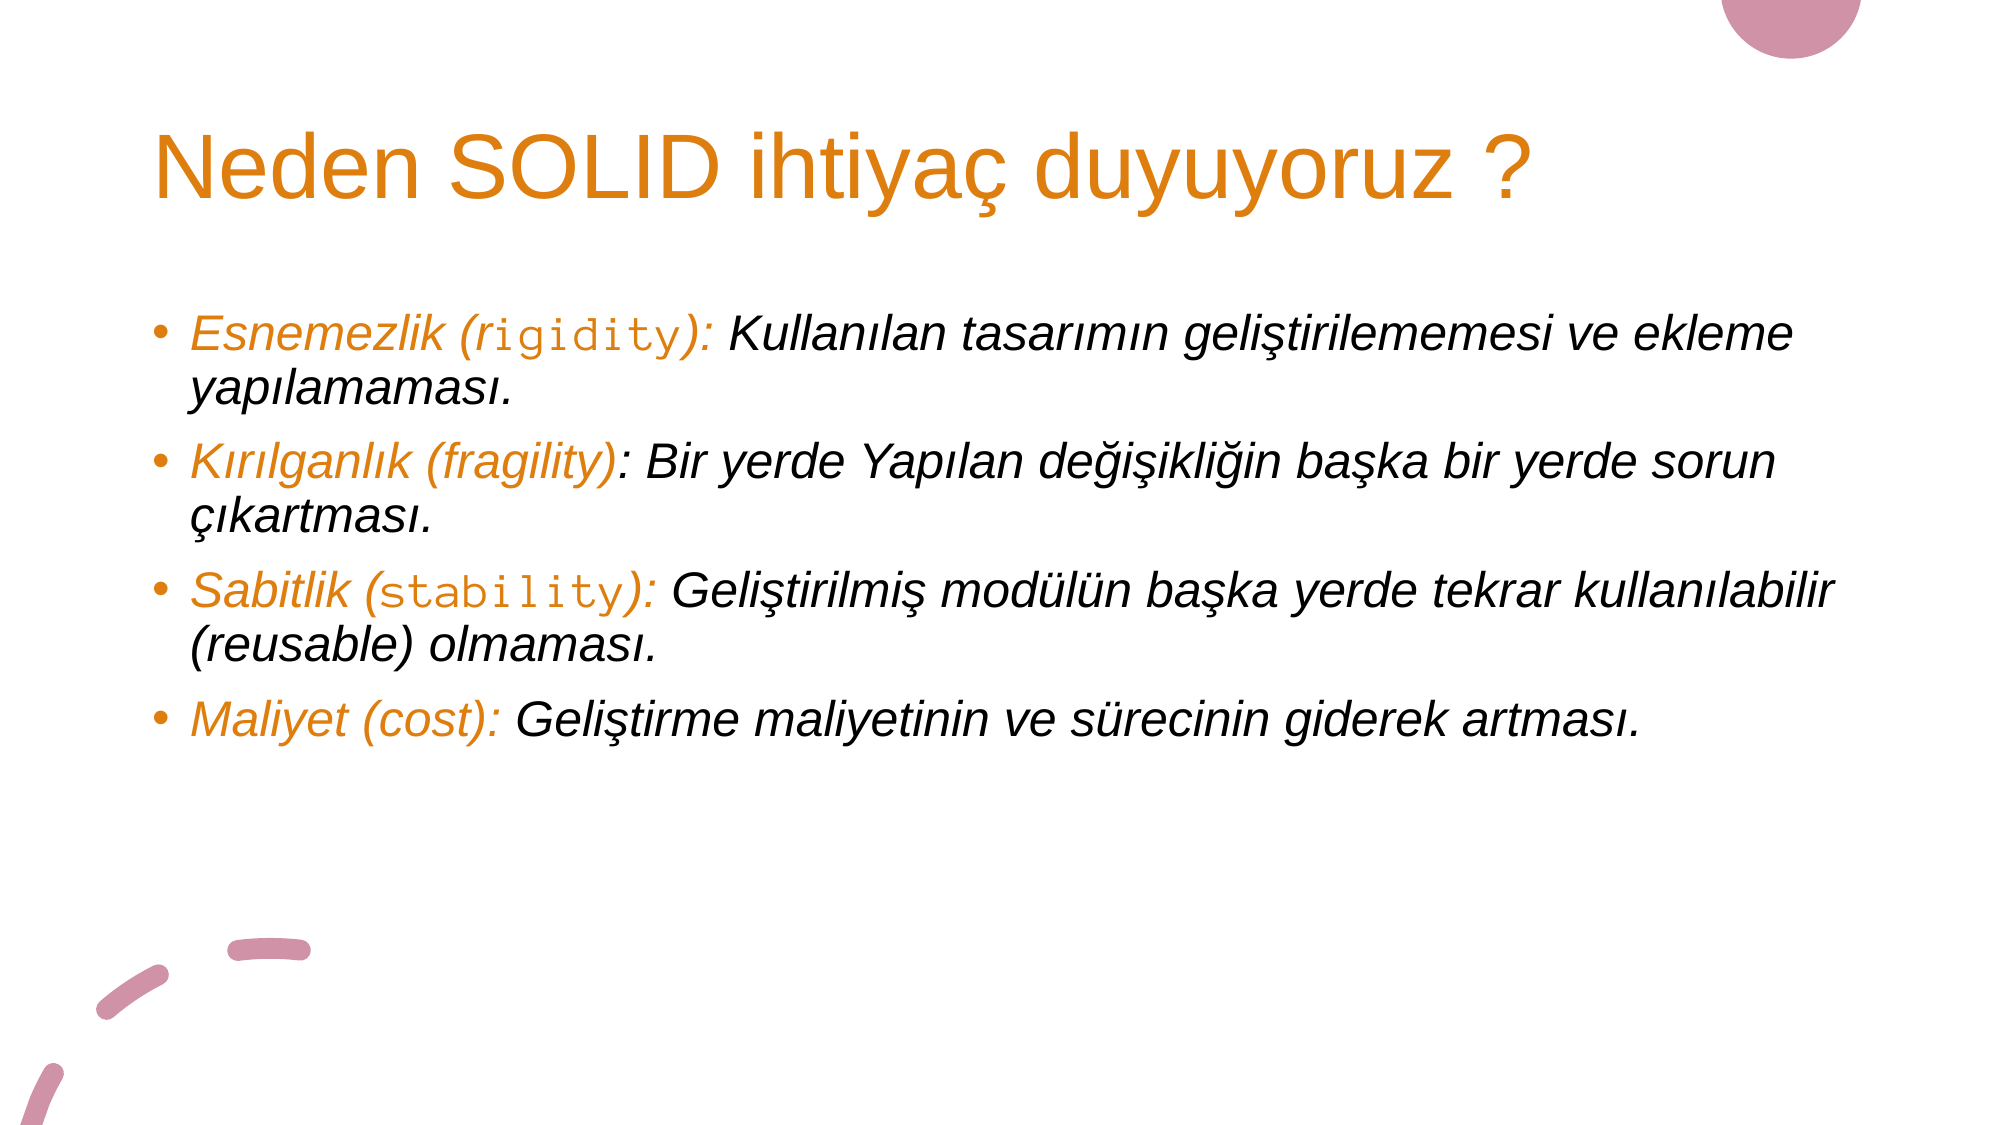

# Neden SOLID ihtiyaç duyuyoruz ?
Esnemezlik (rigidity): Kullanılan tasarımın geliştirilememesi ve ekleme yapılamaması.
Kırılganlık (fragility): Bir yerde Yapılan değişikliğin başka bir yerde sorun çıkartması.
Sabitlik (stability): Geliştirilmiş modülün başka yerde tekrar kullanılabilir (reusable) olmaması.
Maliyet (cost): Geliştirme maliyetinin ve sürecinin giderek artması.